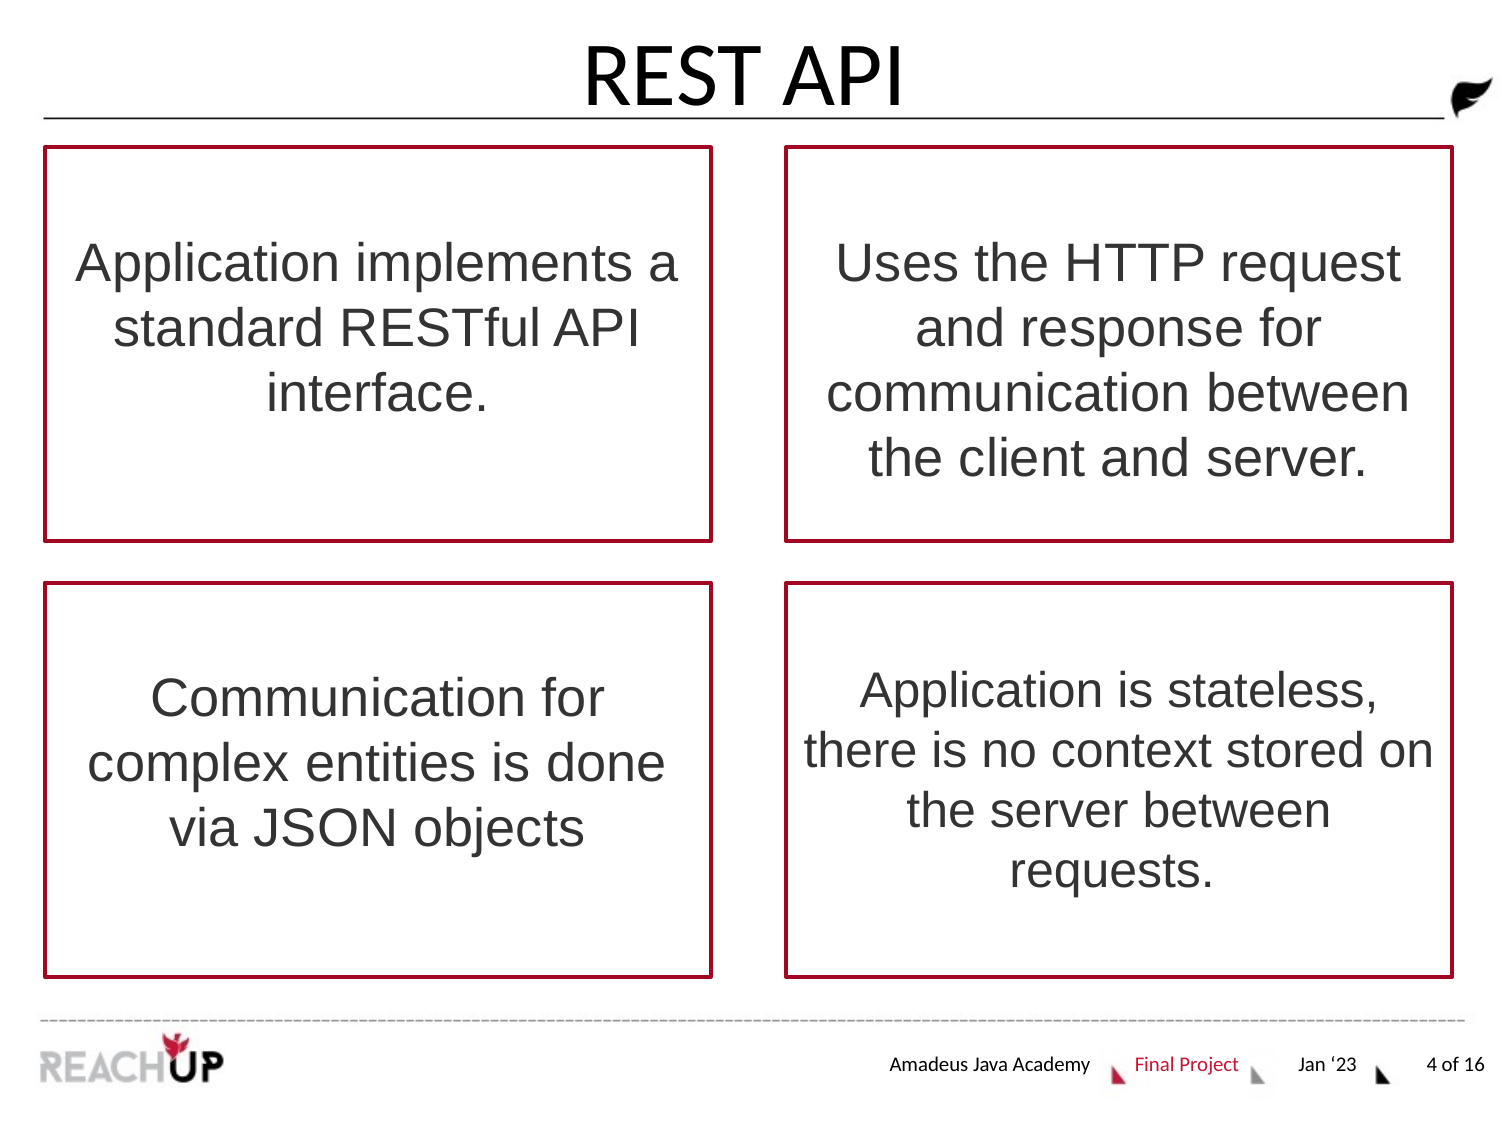

# REST API

Uses the HTTP request and response for communication between the client and server.

Application implements a standard RESTful API interface.

Communication for complex entities is done via JSON objects

Application is stateless, there is no context stored on the server between requests.